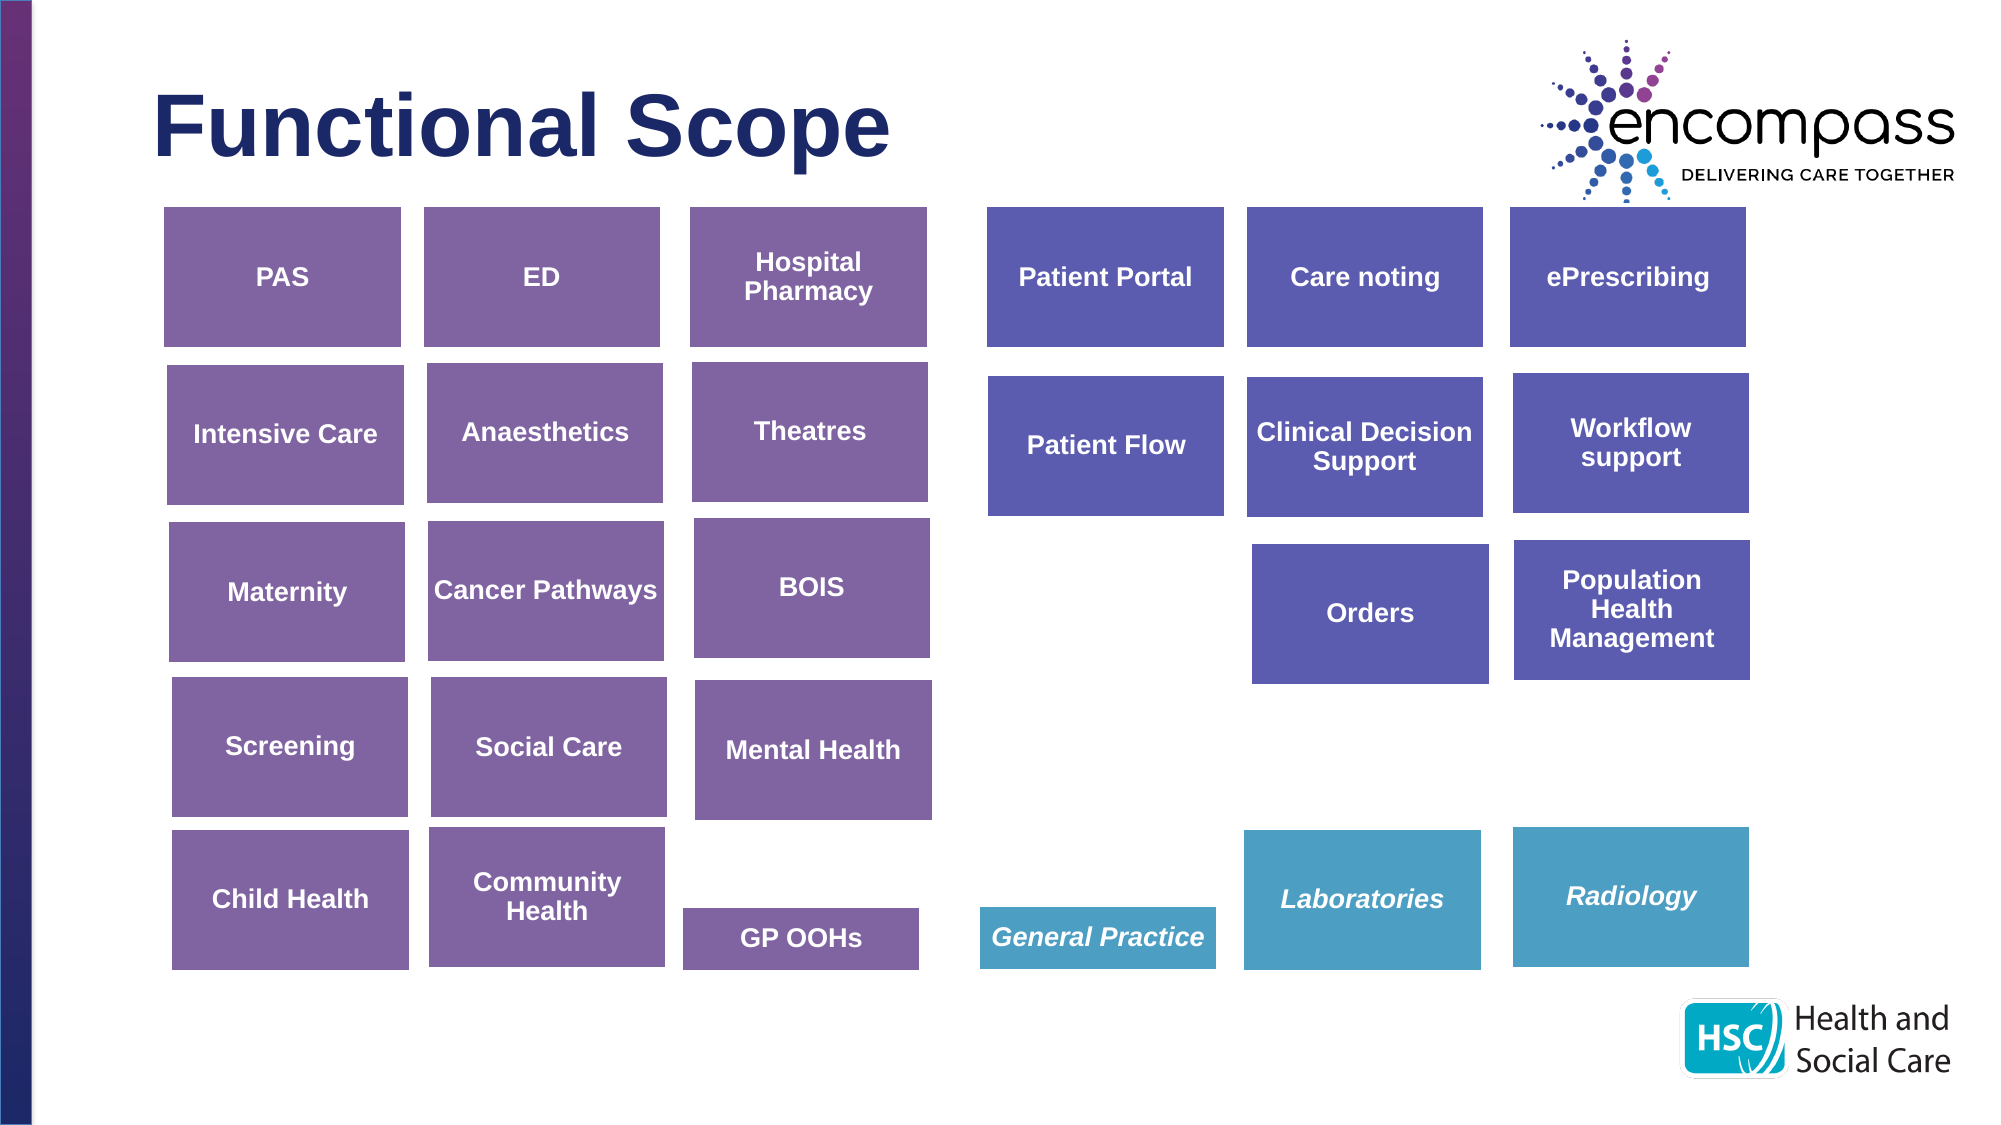

# Functional Scope
PAS
BOIS
Patient Portal
Care noting
ePrescribing
Orders
Clinical Decision Support
Workflow support
Population Health Management
Patient Flow
ED
Theatres
Anaesthetics
Intensive Care
Hospital Pharmacy
Community Health
Social Care
Mental Health
Maternity
Child Health
Cancer Pathways
Screening
General Practice
Laboratories
Radiology
GP OOHs